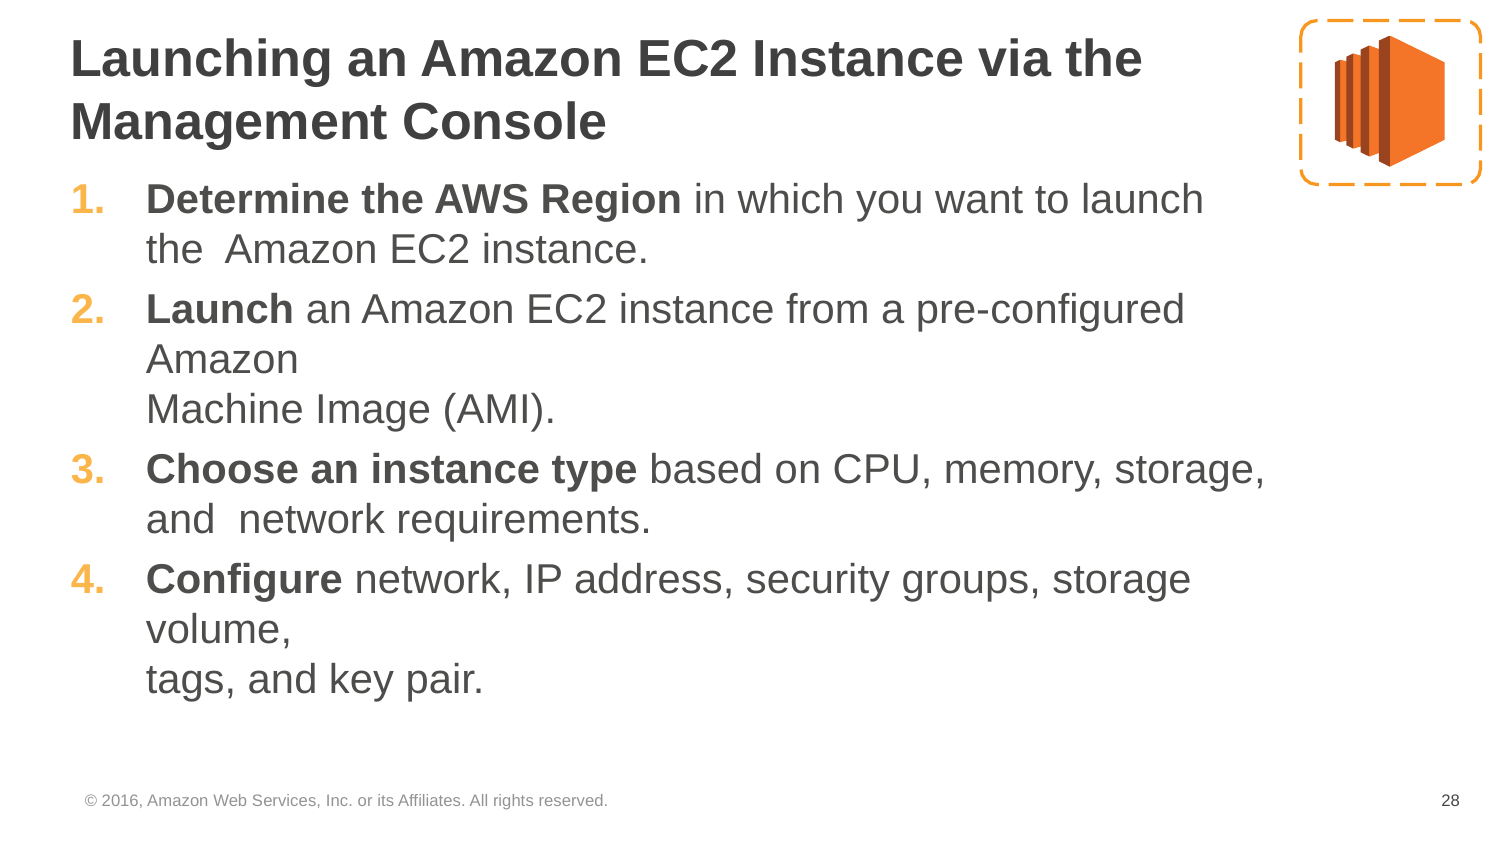

# Launching an Amazon EC2 Instance via the  Management Console
Determine the AWS Region in which you want to launch the  Amazon EC2 instance.
Launch an Amazon EC2 instance from a pre-configured Amazon
Machine Image (AMI).
Choose an instance type based on CPU, memory, storage, and  network requirements.
Configure network, IP address, security groups, storage volume,
tags, and key pair.
© 2016, Amazon Web Services, Inc. or its Affiliates. All rights reserved.
28